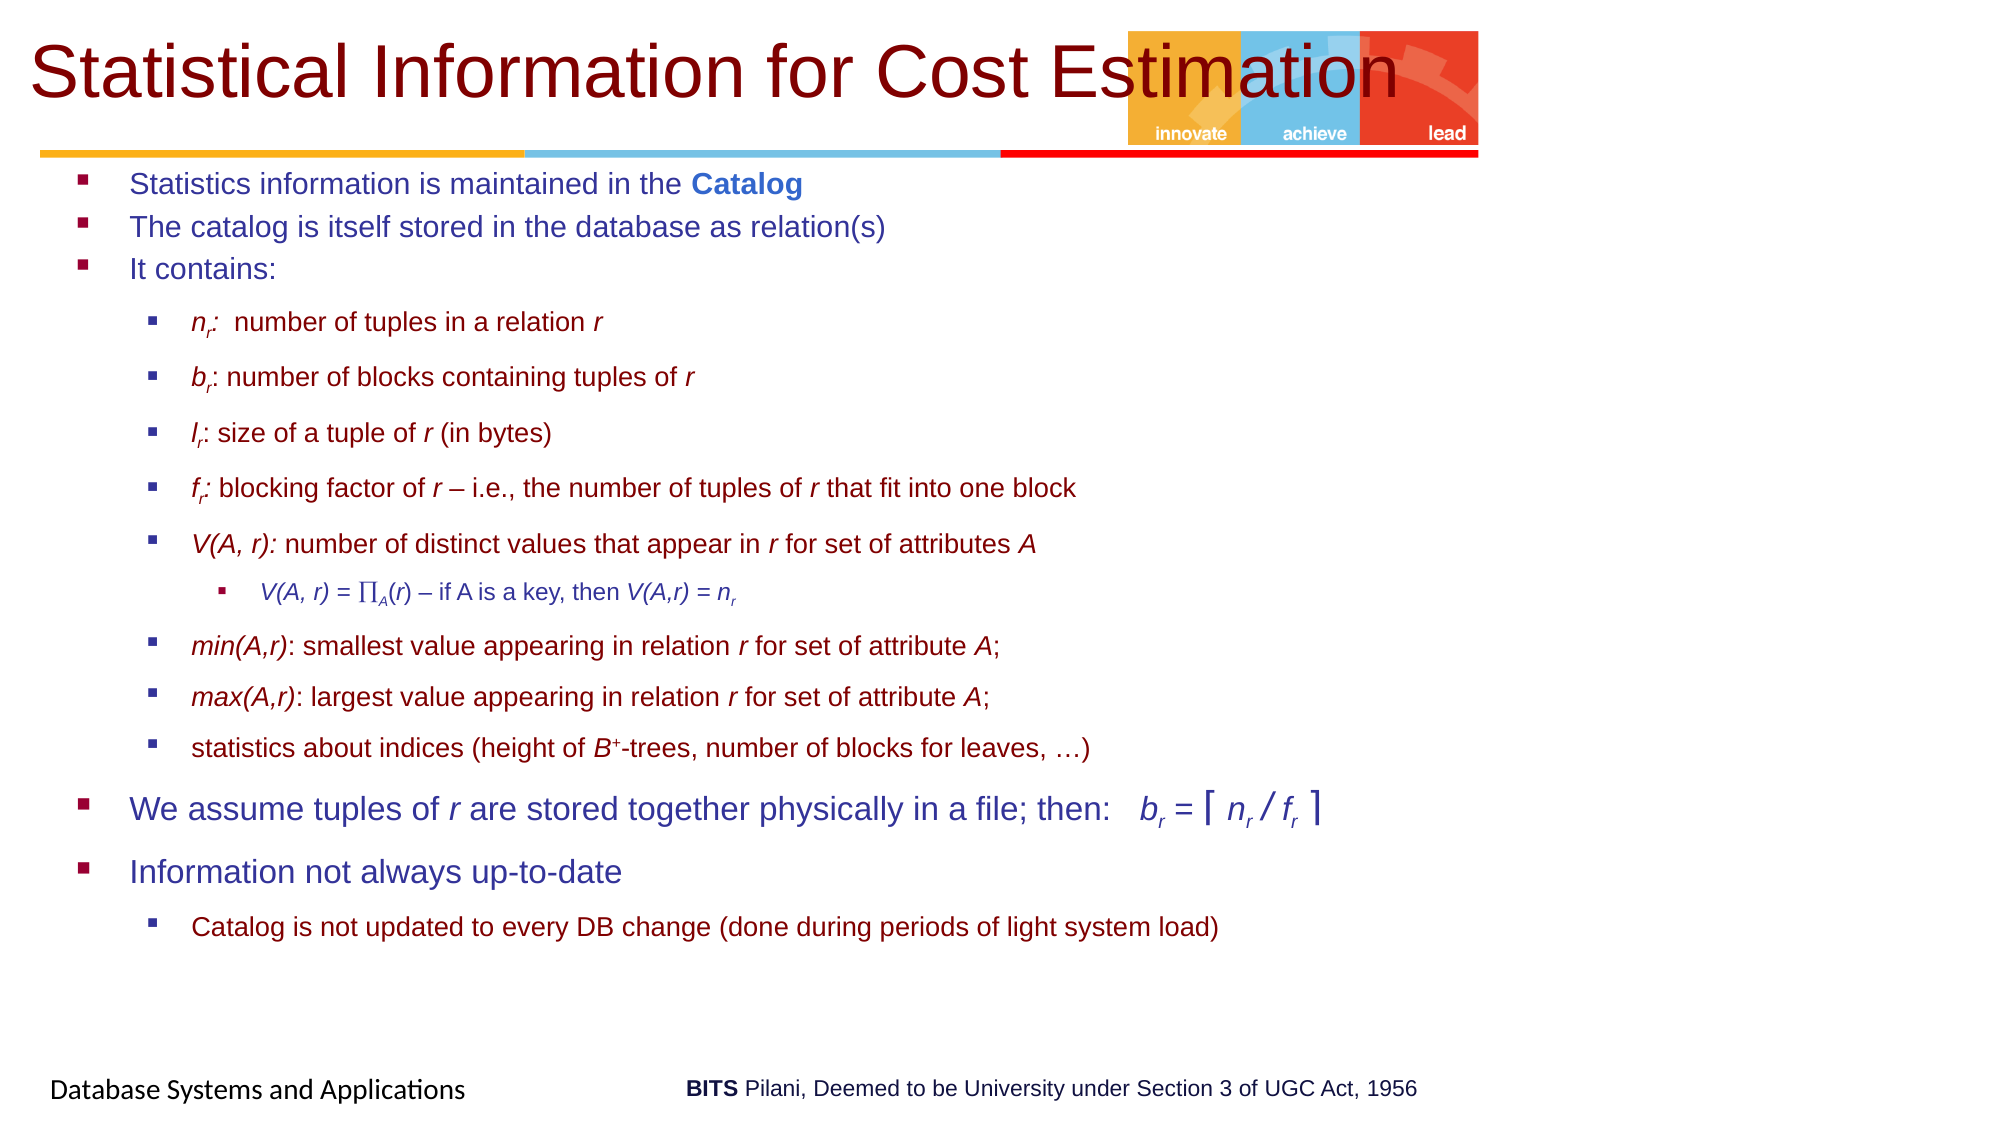

# Statistical Information for Cost Estimation
Statistics information is maintained in the Catalog
The catalog is itself stored in the database as relation(s)
It contains:
nr:  number of tuples in a relation r
br: number of blocks containing tuples of r
lr: size of a tuple of r (in bytes)
fr: blocking factor of r – i.e., the number of tuples of r that fit into one block
V(A, r): number of distinct values that appear in r for set of attributes A
 V(A, r) = ∏A(r) – if A is a key, then V(A,r) = nr
min(A,r): smallest value appearing in relation r for set of attribute A;
max(A,r): largest value appearing in relation r for set of attribute A;
statistics about indices (height of B+-trees, number of blocks for leaves, …)
We assume tuples of r are stored together physically in a file; then:   br = ⌈ nr / fr ⌉
Information not always up-to-date
Catalog is not updated to every DB change (done during periods of light system load)